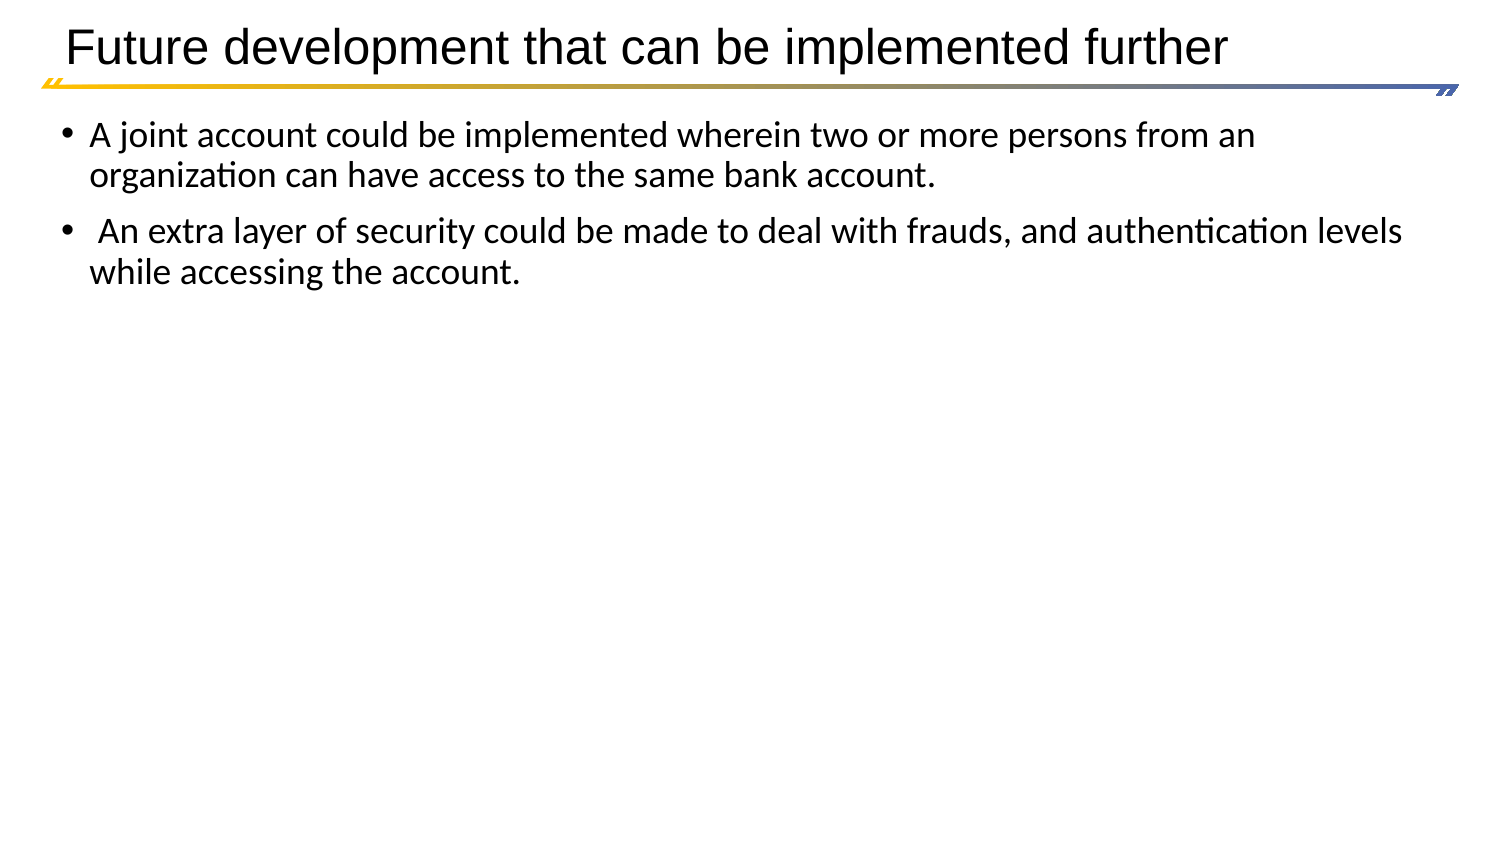

# Future development that can be implemented further
A joint account could be implemented wherein two or more persons from an organization can have access to the same bank account.
 An extra layer of security could be made to deal with frauds, and authentication levels while accessing the account.